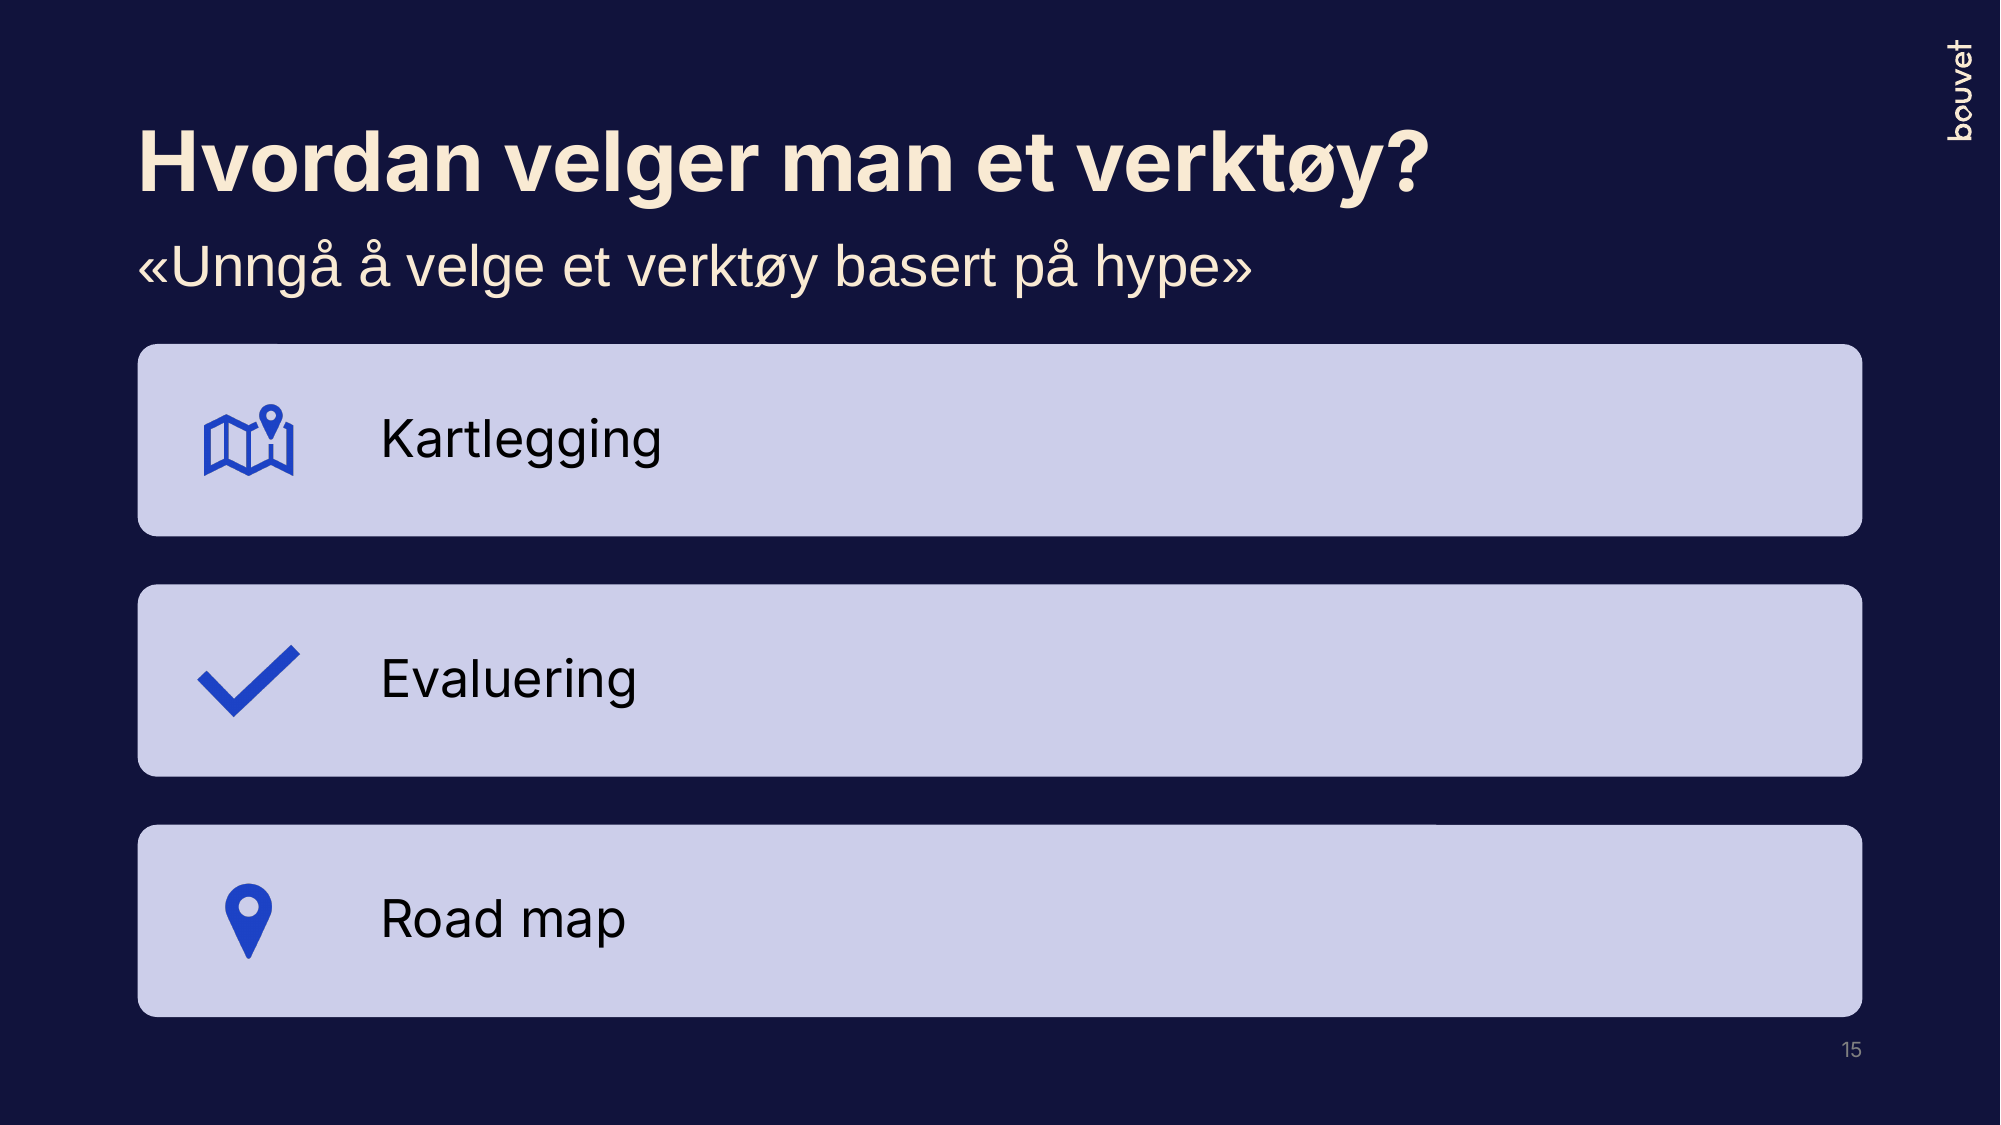

# Hvordan velger man et verktøy?
«Unngå å velge et verktøy basert på hype»
Kartlegging
Evaluering
Road map
15